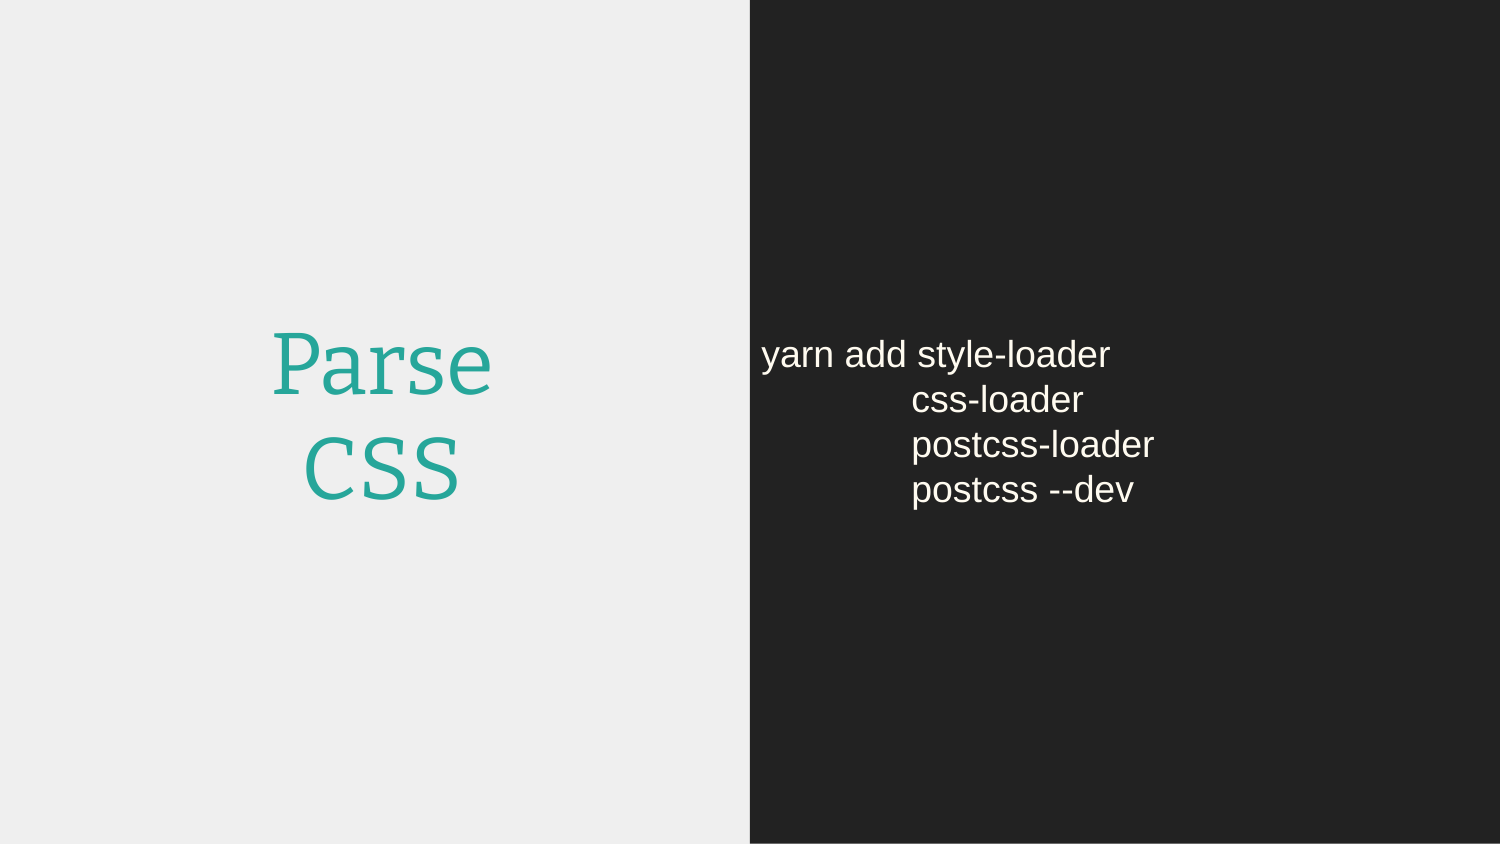

yarn add style-loader
css-loader
postcss-loader
postcss --dev

# Parse
CSS